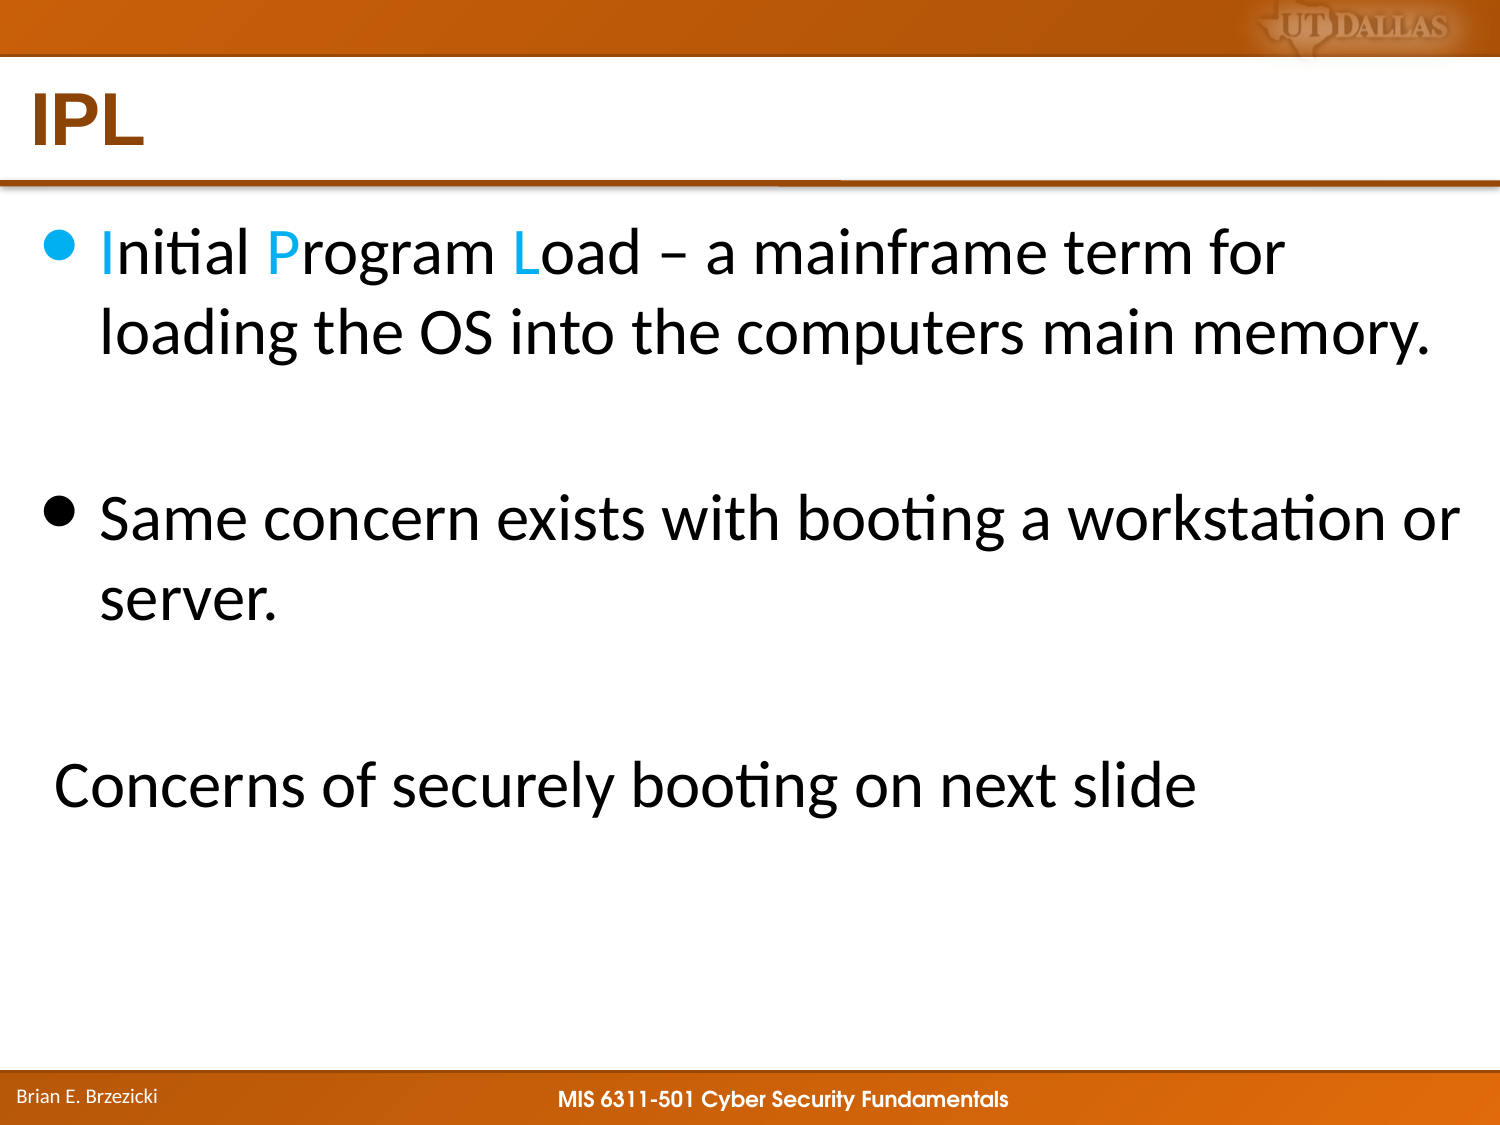

# IPL
Initial Program Load – a mainframe term for loading the OS into the computers main memory.

Same concern exists with booting a workstation or server.

 Concerns of securely booting on next slide
Brian E. Brzezicki